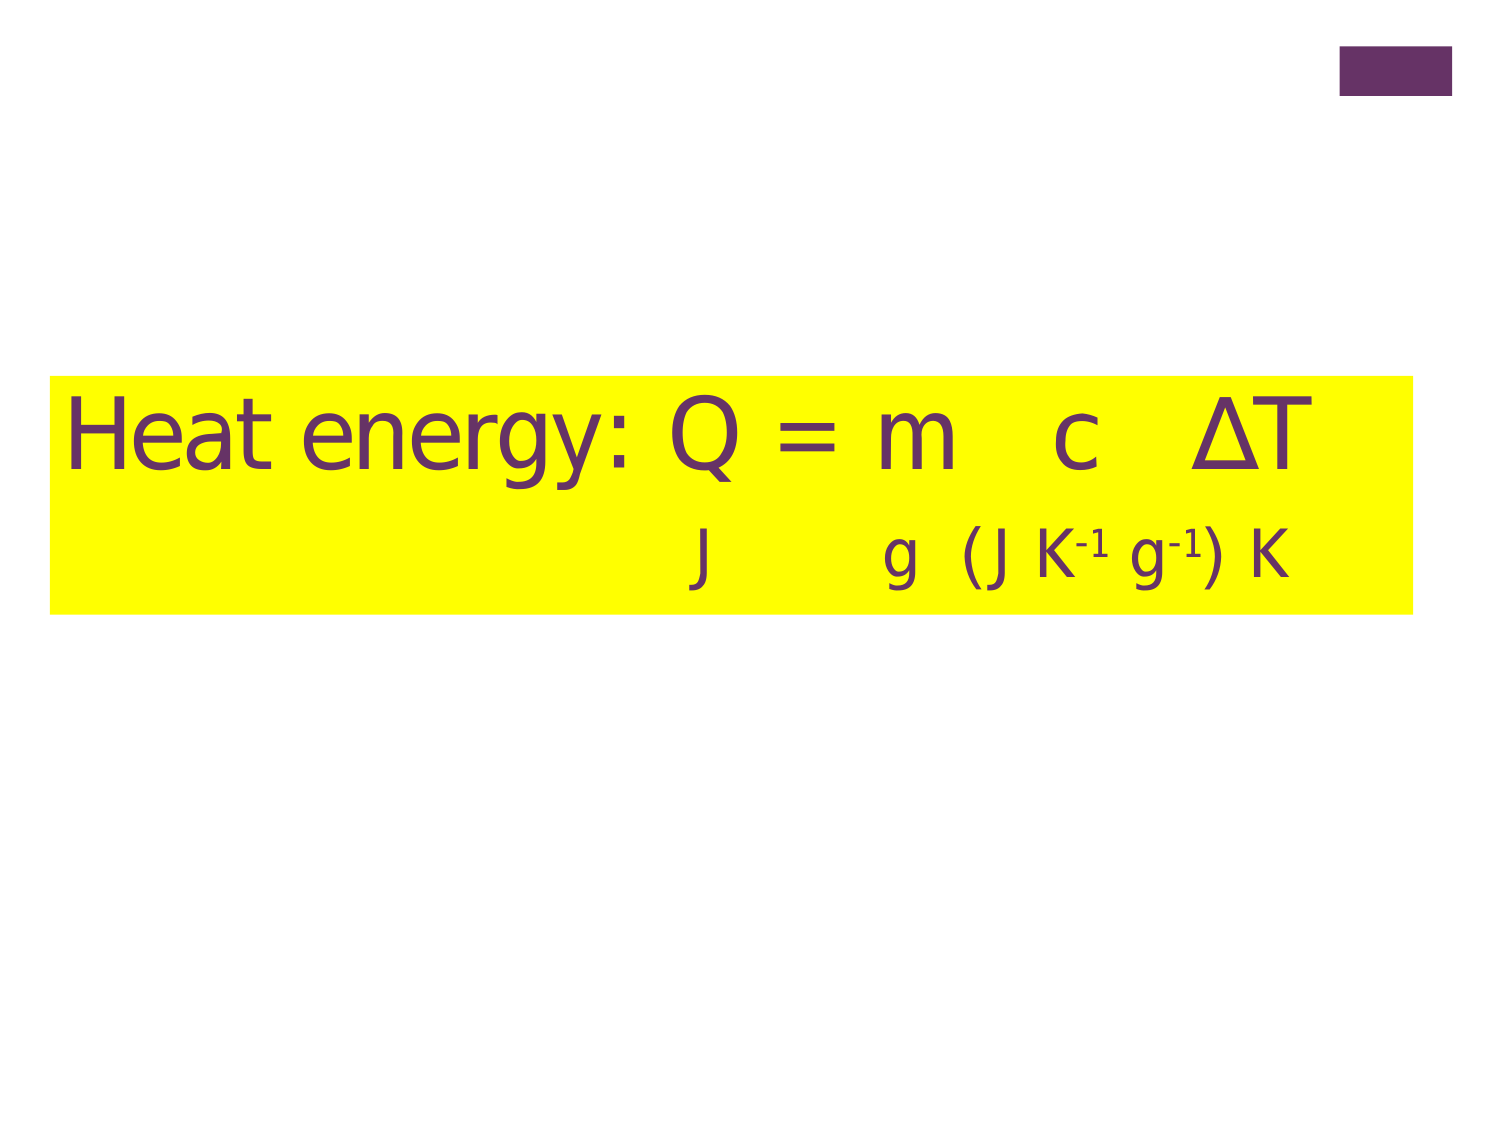

Heat energy: Q = m   c   ∆T
                    J        g  (J K-1 g-1) K